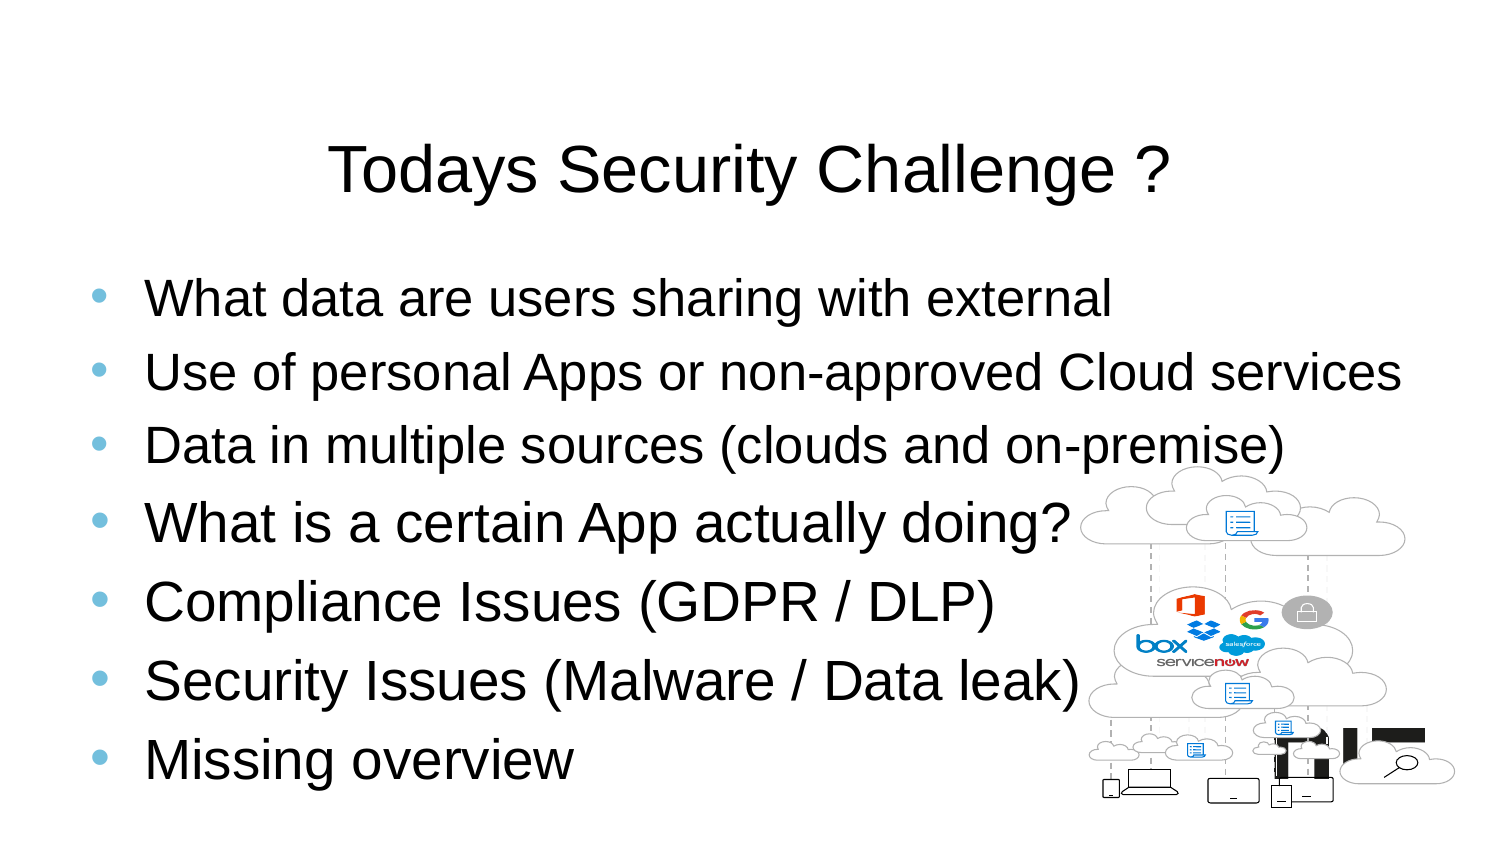

# Todays Security Challenge ?
What data are users sharing with external
Use of personal Apps or non-approved Cloud services
Data in multiple sources (clouds and on-premise)
What is a certain App actually doing?
Compliance Issues (GDPR / DLP)
Security Issues (Malware / Data leak)
Missing overview